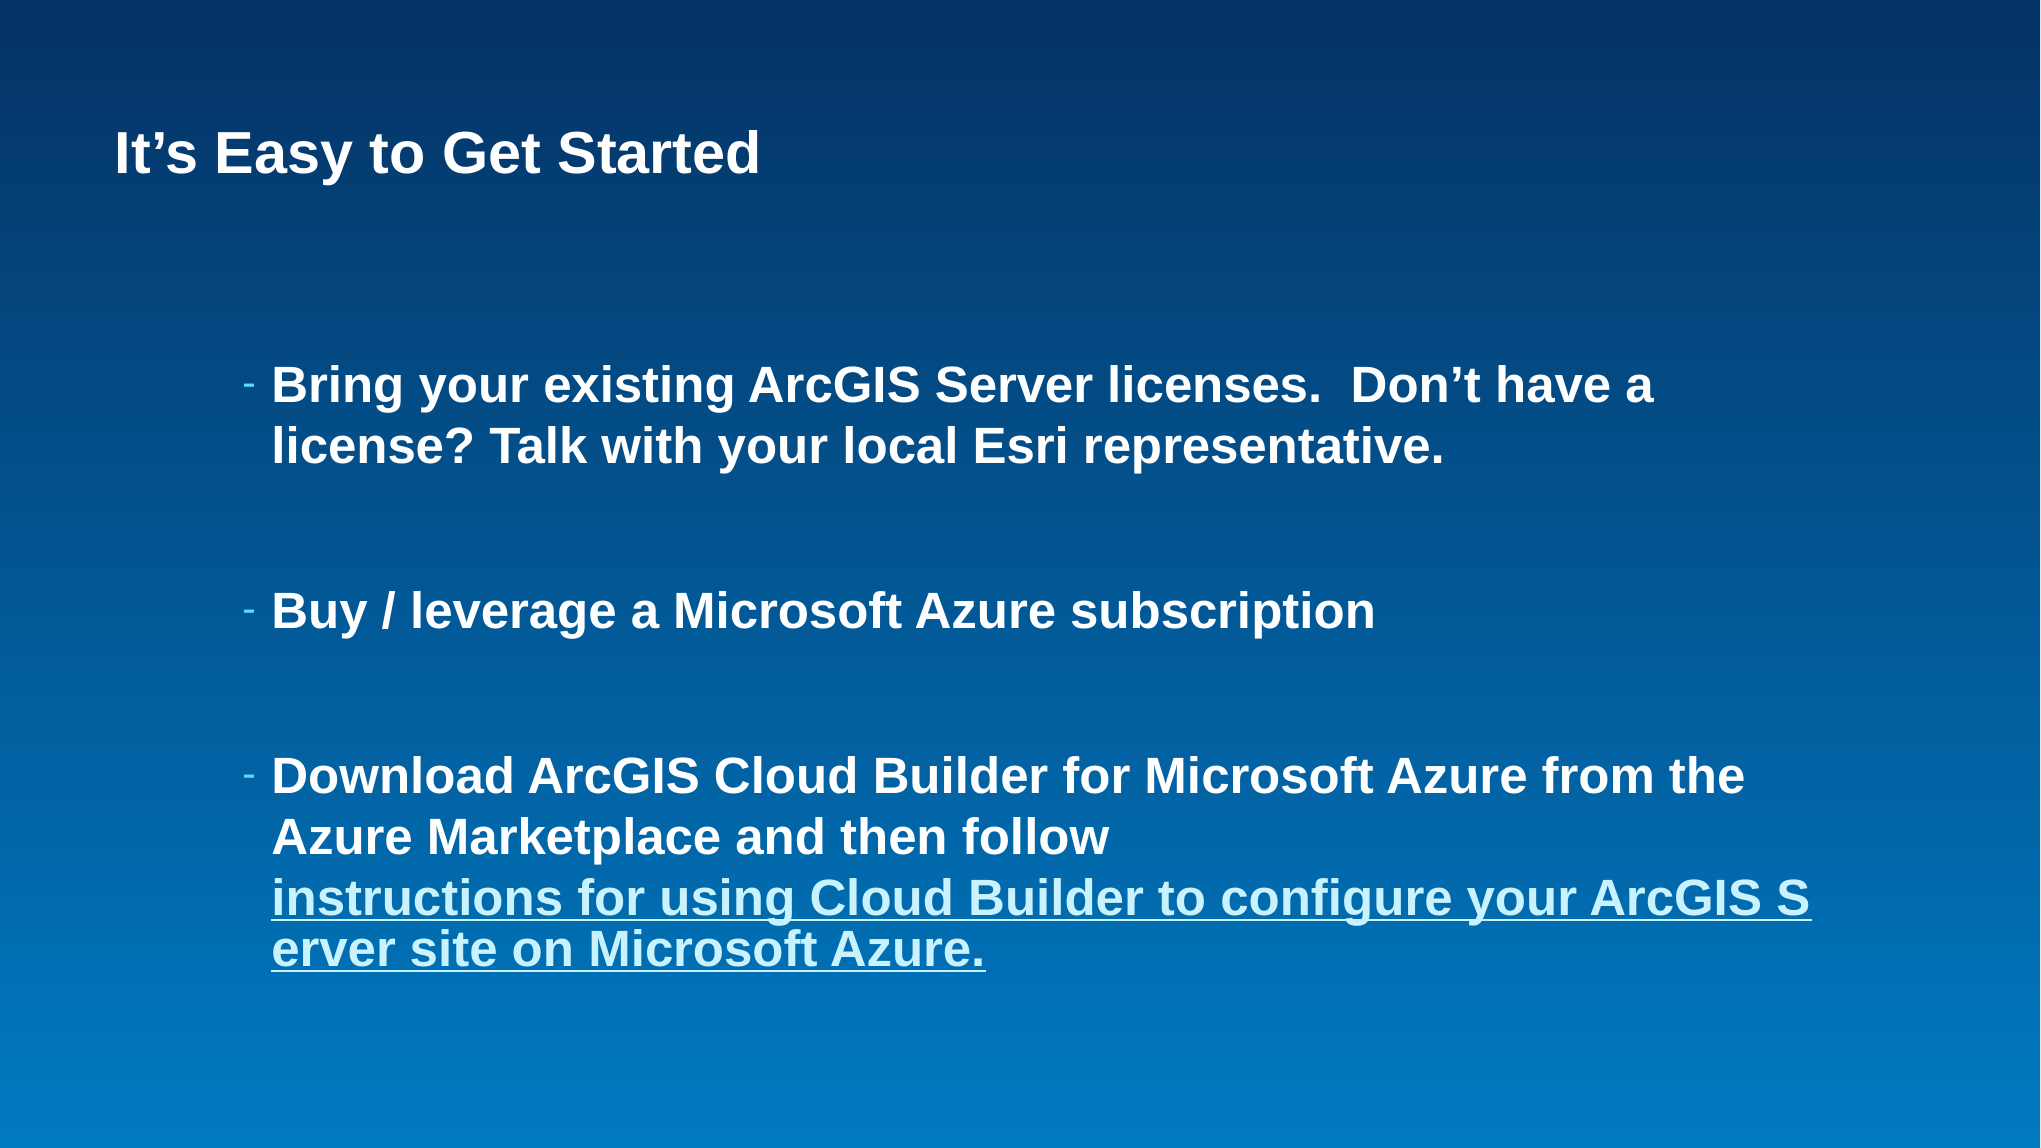

# It’s Easy to Get Started

Bring your existing ArcGIS Server licenses.  Don’t have a license? Talk with your local Esri representative.

Buy / leverage a Microsoft Azure subscription

Download ArcGIS Cloud Builder for Microsoft Azure from the Azure Marketplace and then follow instructions for using Cloud Builder to configure your ArcGIS Server site on Microsoft Azure.